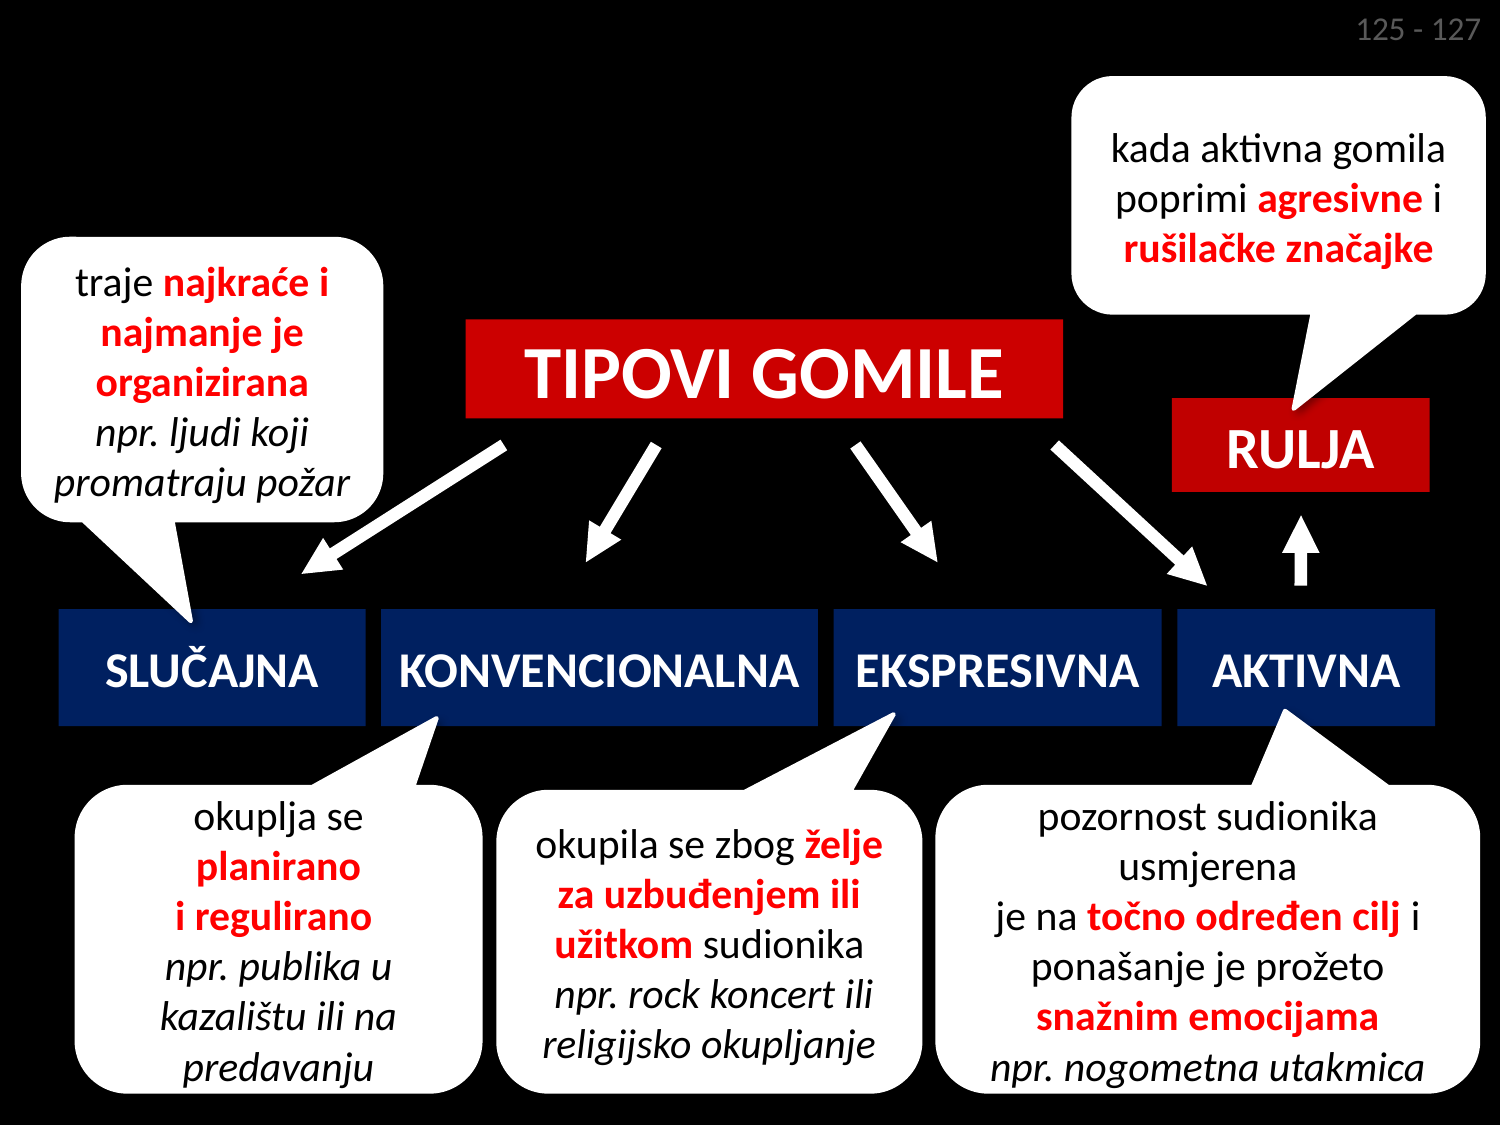

125 - 127
kada aktivna gomila poprimi agresivne i rušilačke značajke
traje najkraće i najmanje je organizirana
npr. ljudi koji promatraju požar
TIPOVI GOMILE
RULJA
SLUČAJNA
KONVENCIONALNA
EKSPRESIVNA
AKTIVNA
okuplja se planirano
i regulirano
npr. publika u kazalištu ili na predavanju
pozornost sudionika usmjerena
je na točno određen cilj i ponašanje je prožeto snažnim emocijama
npr. nogometna utakmica
okupila se zbog želje za uzbuđenjem ili užitkom sudionika
 npr. rock koncert ili religijsko okupljanje